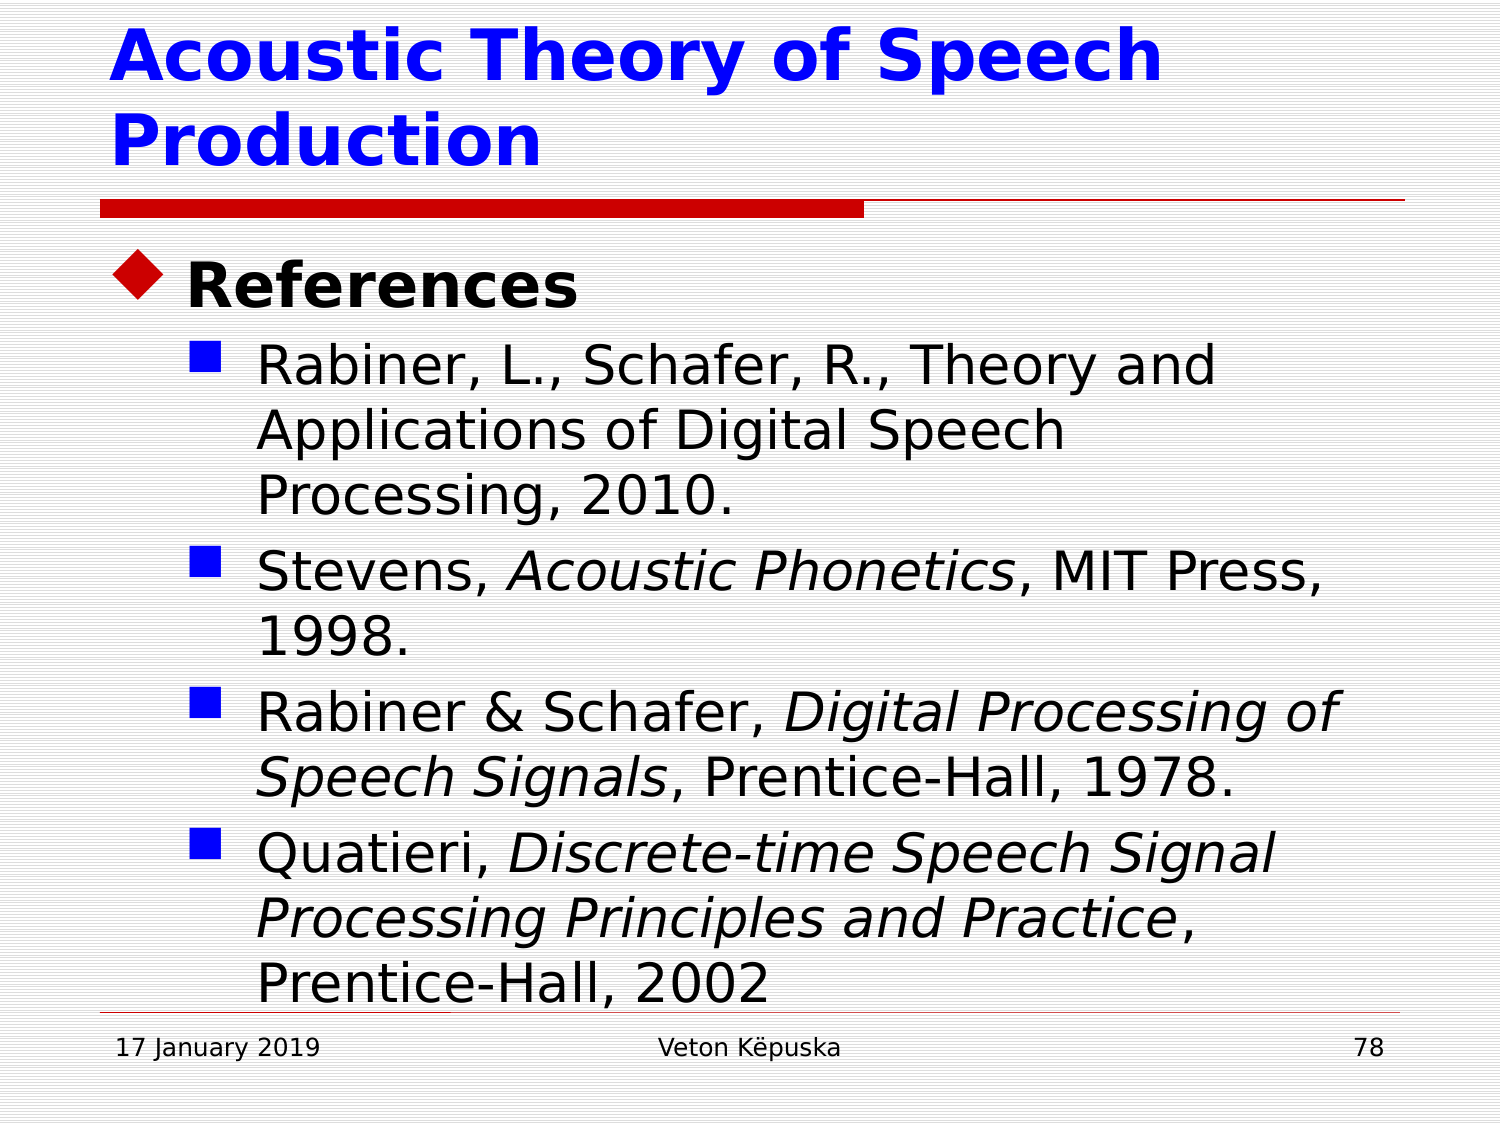

# Acoustic Theory of Speech Production
References
Rabiner, L., Schafer, R., Theory and Applications of Digital Speech Processing, 2010.
Stevens, Acoustic Phonetics, MIT Press, 1998.
Rabiner & Schafer, Digital Processing of Speech Signals, Prentice-Hall, 1978.
Quatieri, Discrete-time Speech Signal Processing Principles and Practice, Prentice-Hall, 2002

17 January 2019
Veton Këpuska
78